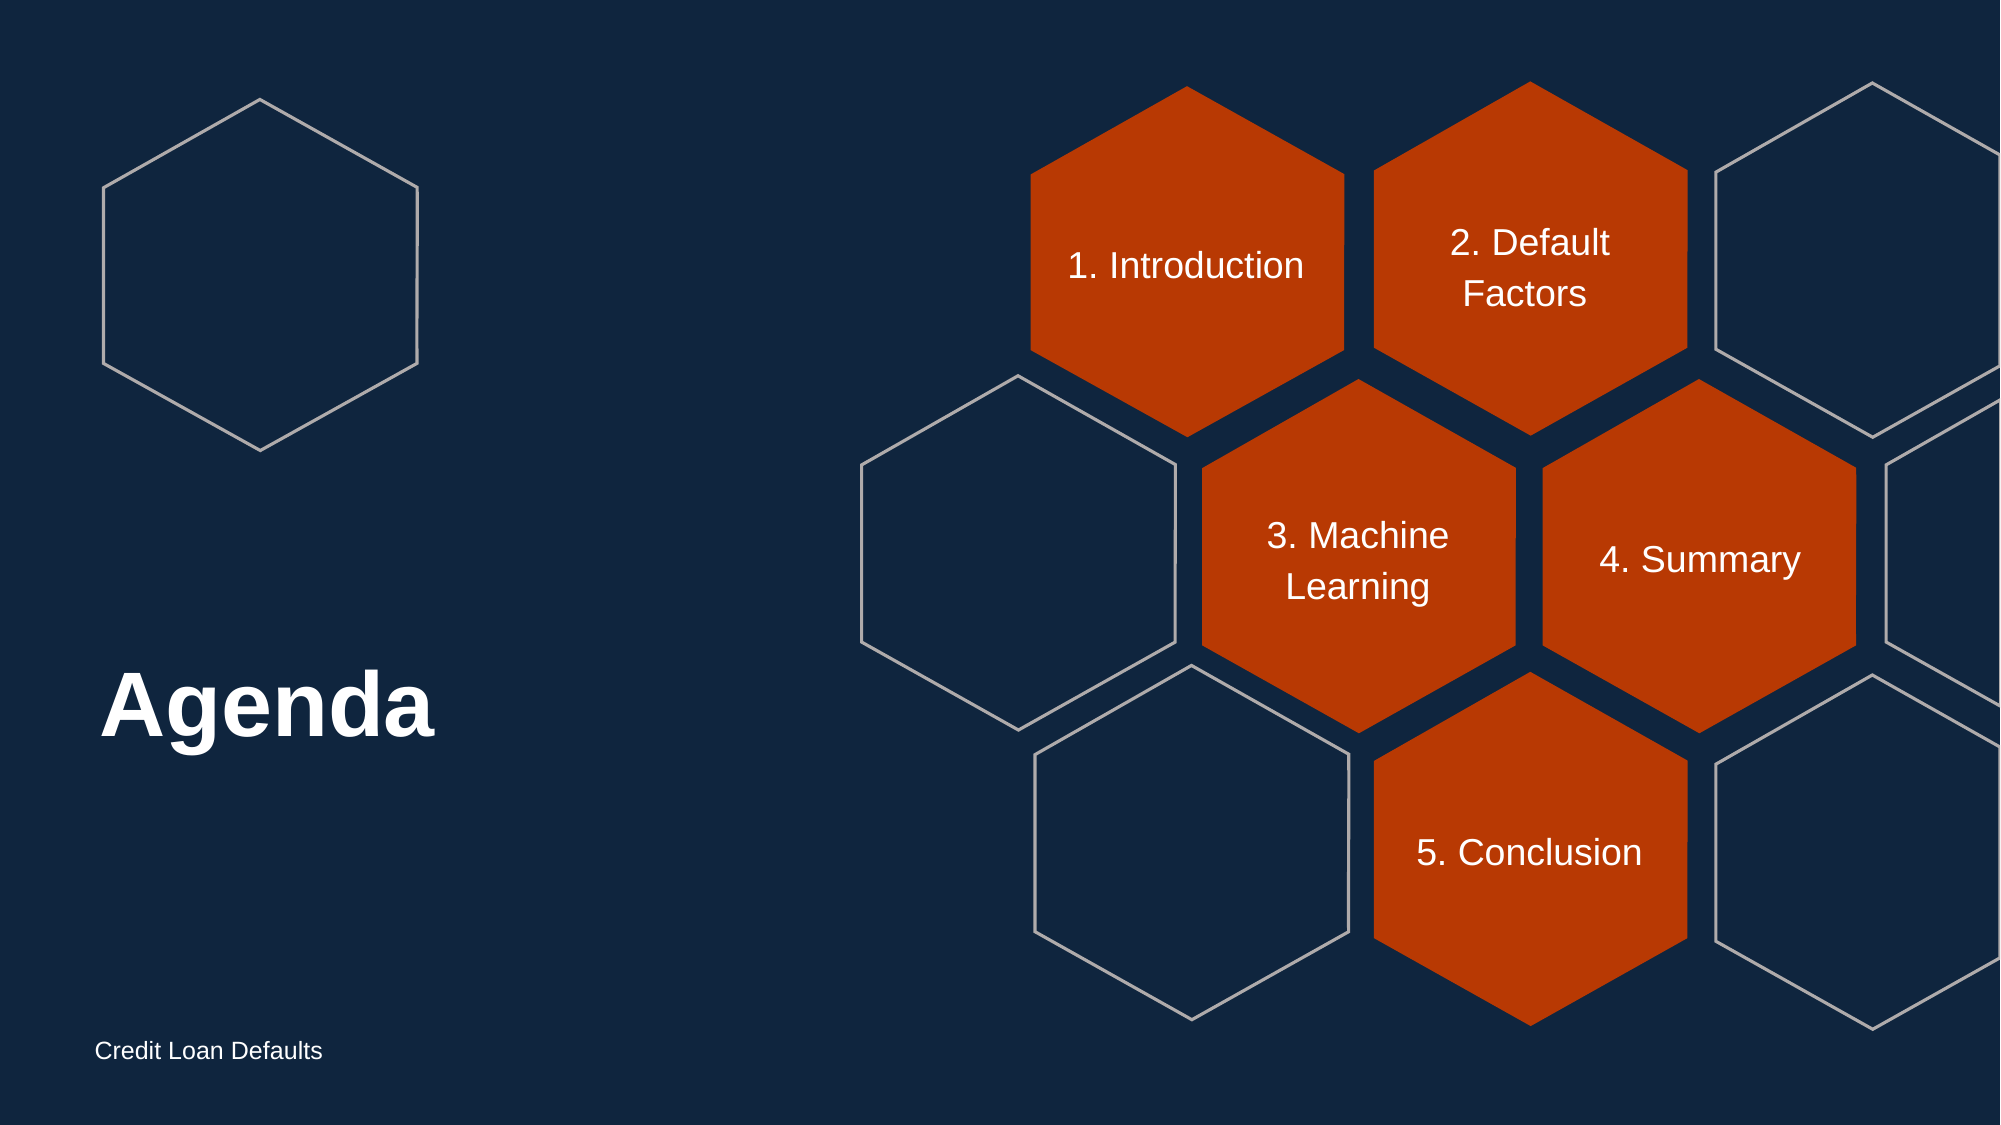

1. Introduction
2. Default Factors
4. Summary
3. Machine Learning
# Agenda
5. Conclusion
Credit Loan Defaults